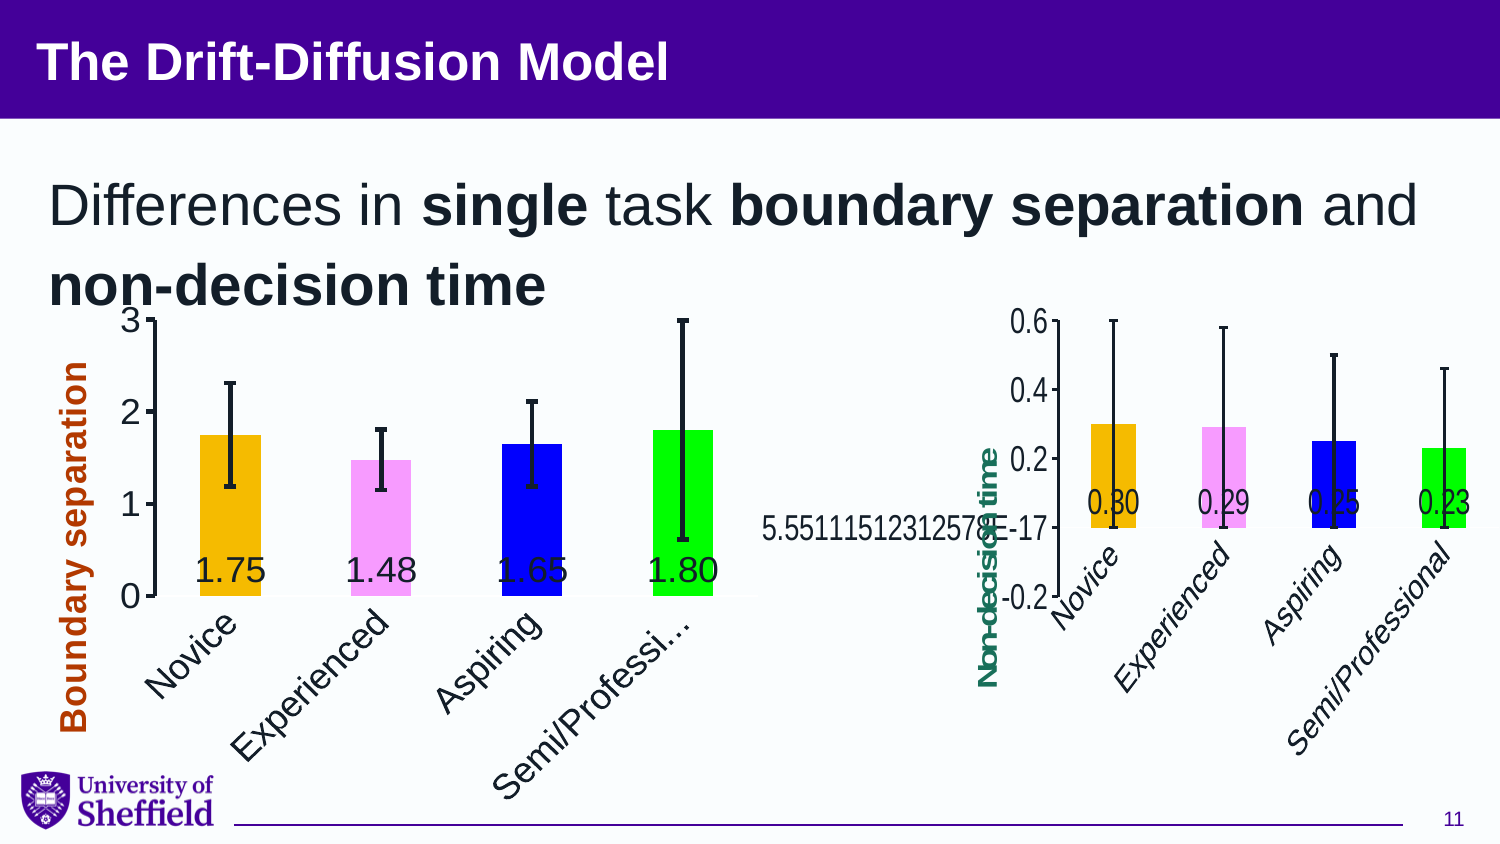

# The Drift-Diffusion Model
Differences in single task boundary separation and non-decision time

### Chart

| Category | Single M (a) |
|---|---|
| Novice | 1.75 |
| Experienced | 1.48 |
| Aspiring | 1.65 |
| Semi/Professional | 1.8 |

### Chart

| Category | Speed (t0) |
|---|---|
| Novice | 0.3 |
| Experienced | 0.29 |
| Aspiring | 0.25 |
| Semi/Professional | 0.23 |
11
M = 591, SD = 112